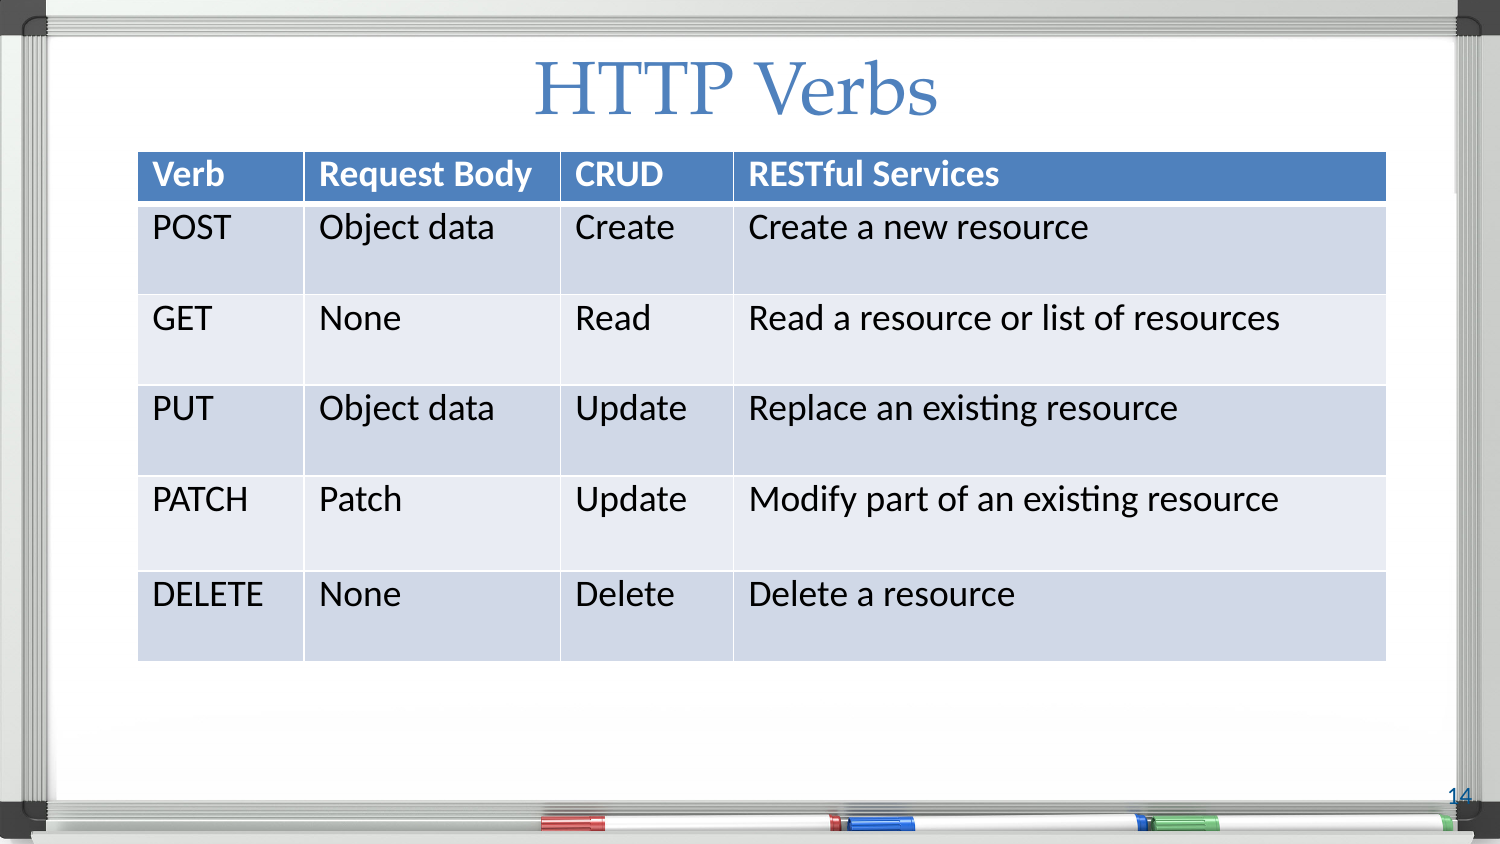

# HTTP Verbs
| Verb | Request Body | CRUD | RESTful Services |
| --- | --- | --- | --- |
| POST | Object data | Create | Create a new resource |
| GET | None | Read | Read a resource or list of resources |
| PUT | Object data | Update | Replace an existing resource |
| PATCH | Patch | Update | Modify part of an existing resource |
| DELETE | None | Delete | Delete a resource |
14
Streams of bytes … two ways (into your program and out of your program)
Disks, consoles, sockets, keyboards, printers
Know how to talk streams and you can talk to anything
Initialization (constructor) is different. Use is the same.